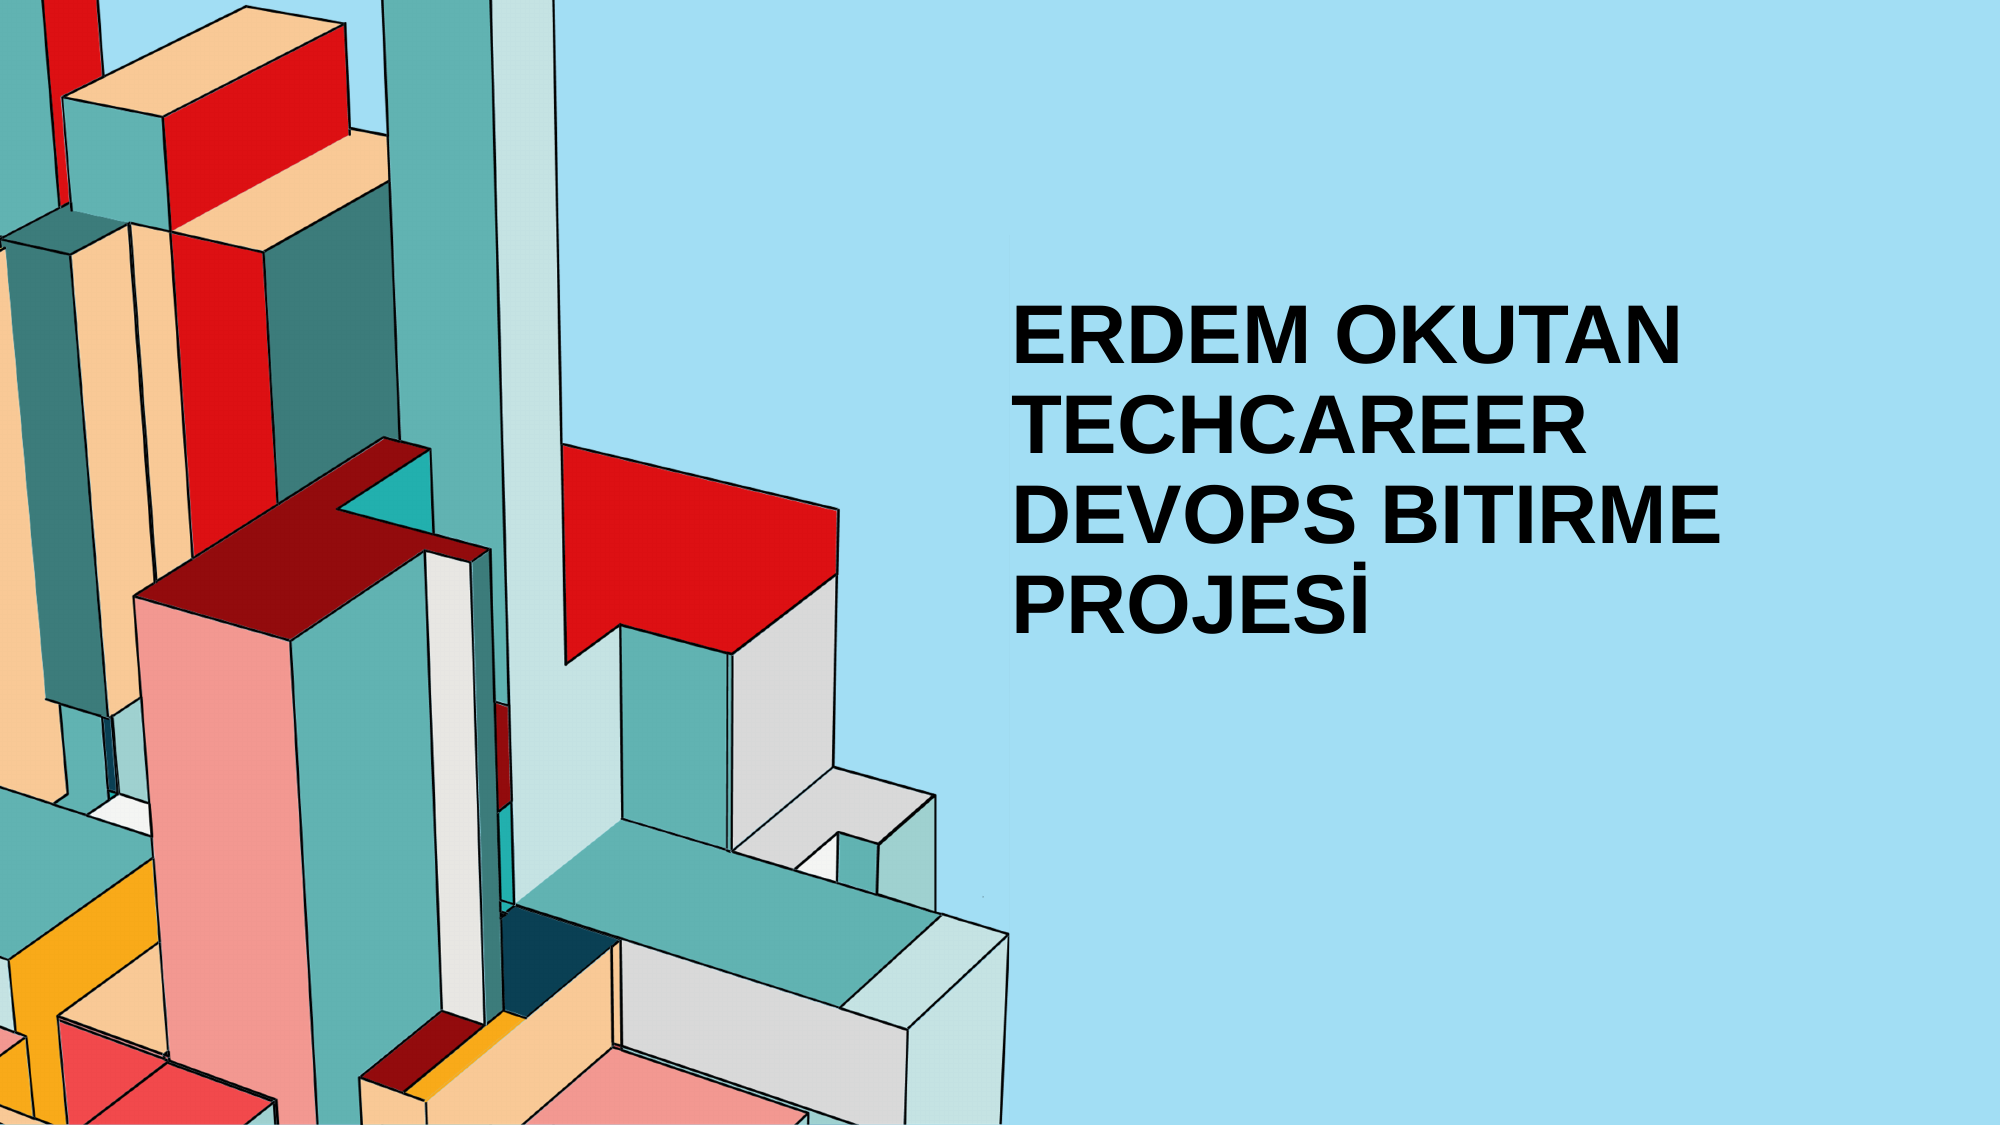

# ERDEM Okutan  TechCareer Devops BITIRME PROJESİ